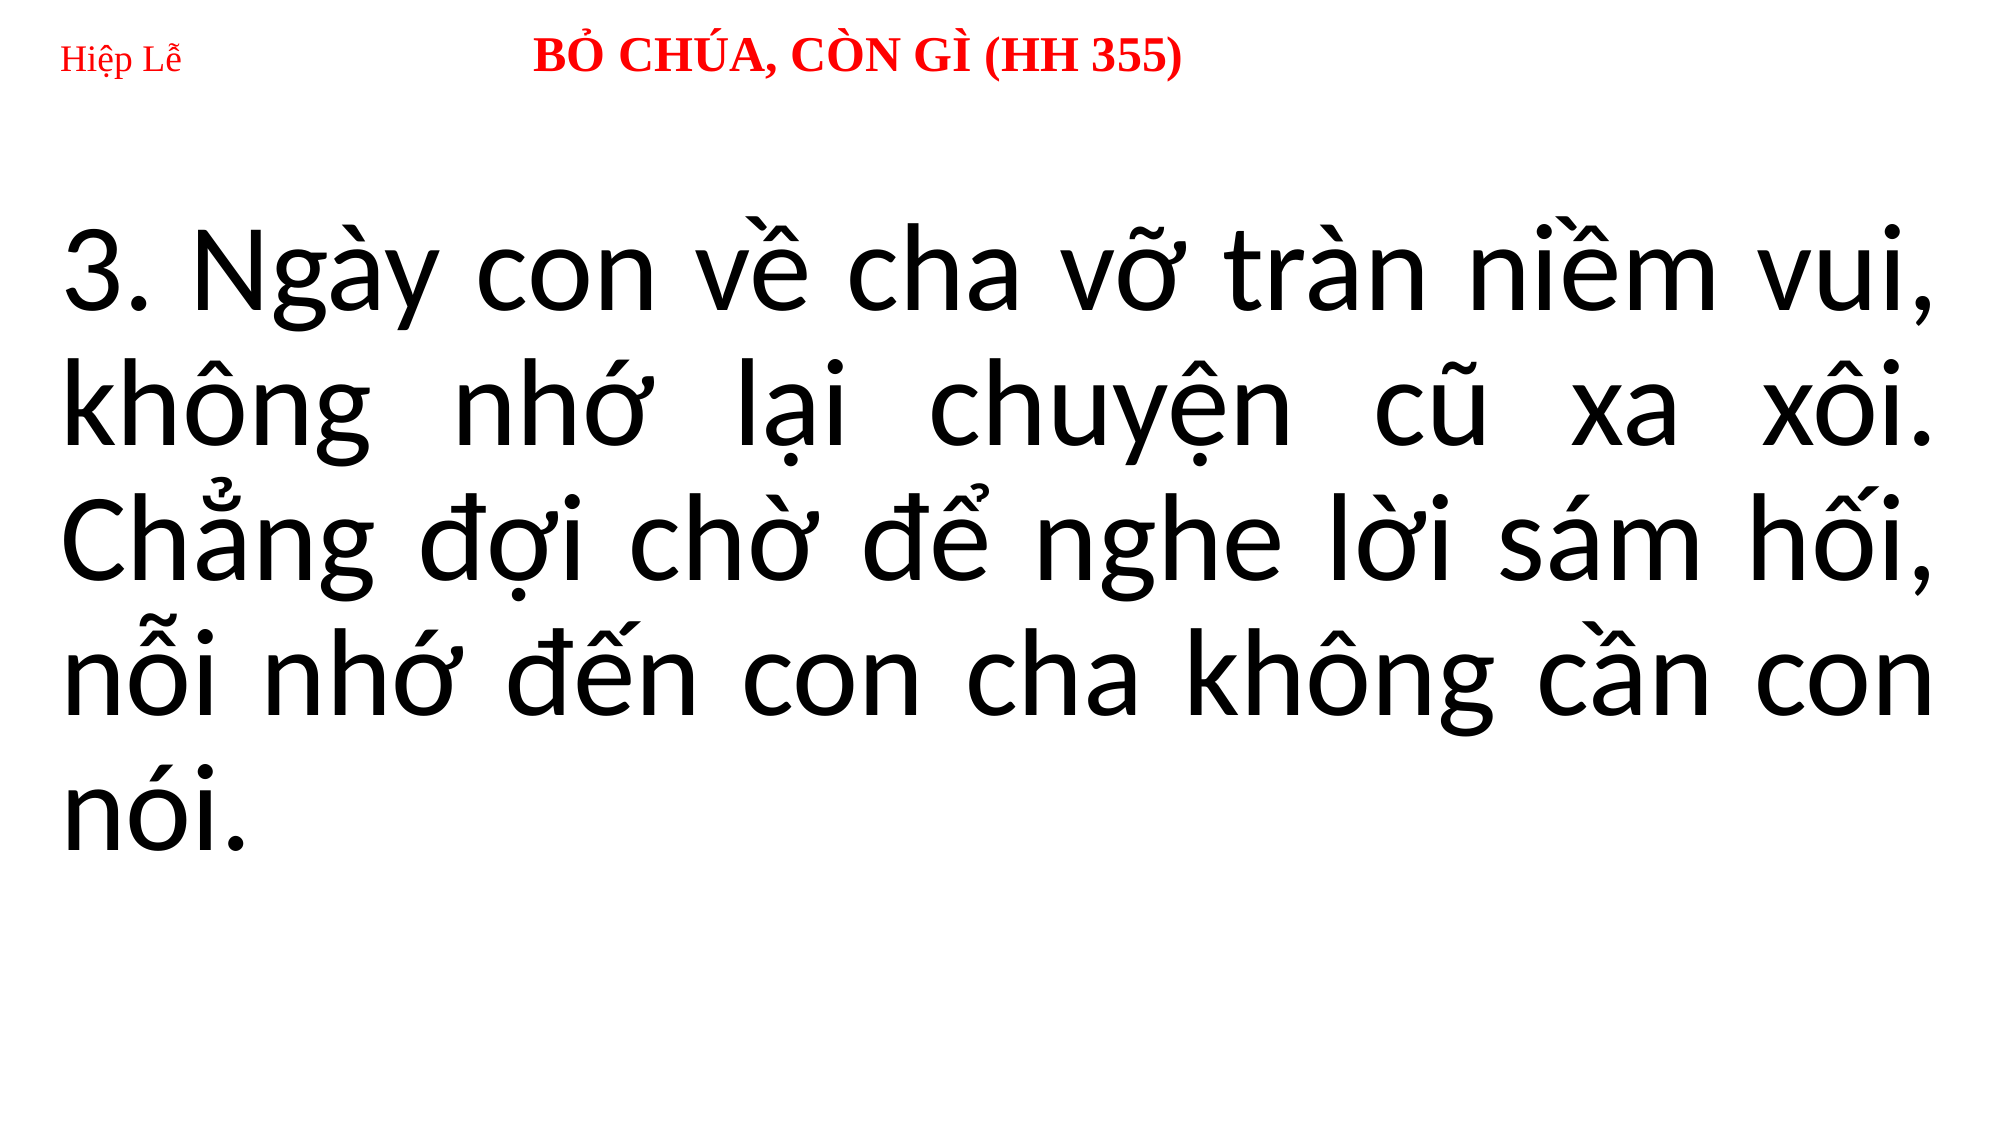

# Hiệp Lễ                                     BỎ CHÚA, CÒN GÌ (HH 355)
3. Ngày con về cha vỡ tràn niềm vui, không nhớ lại chuyện cũ xa xôi. Chẳng đợi chờ để nghe lời sám hối, nỗi nhớ đến con cha không cần con nói.